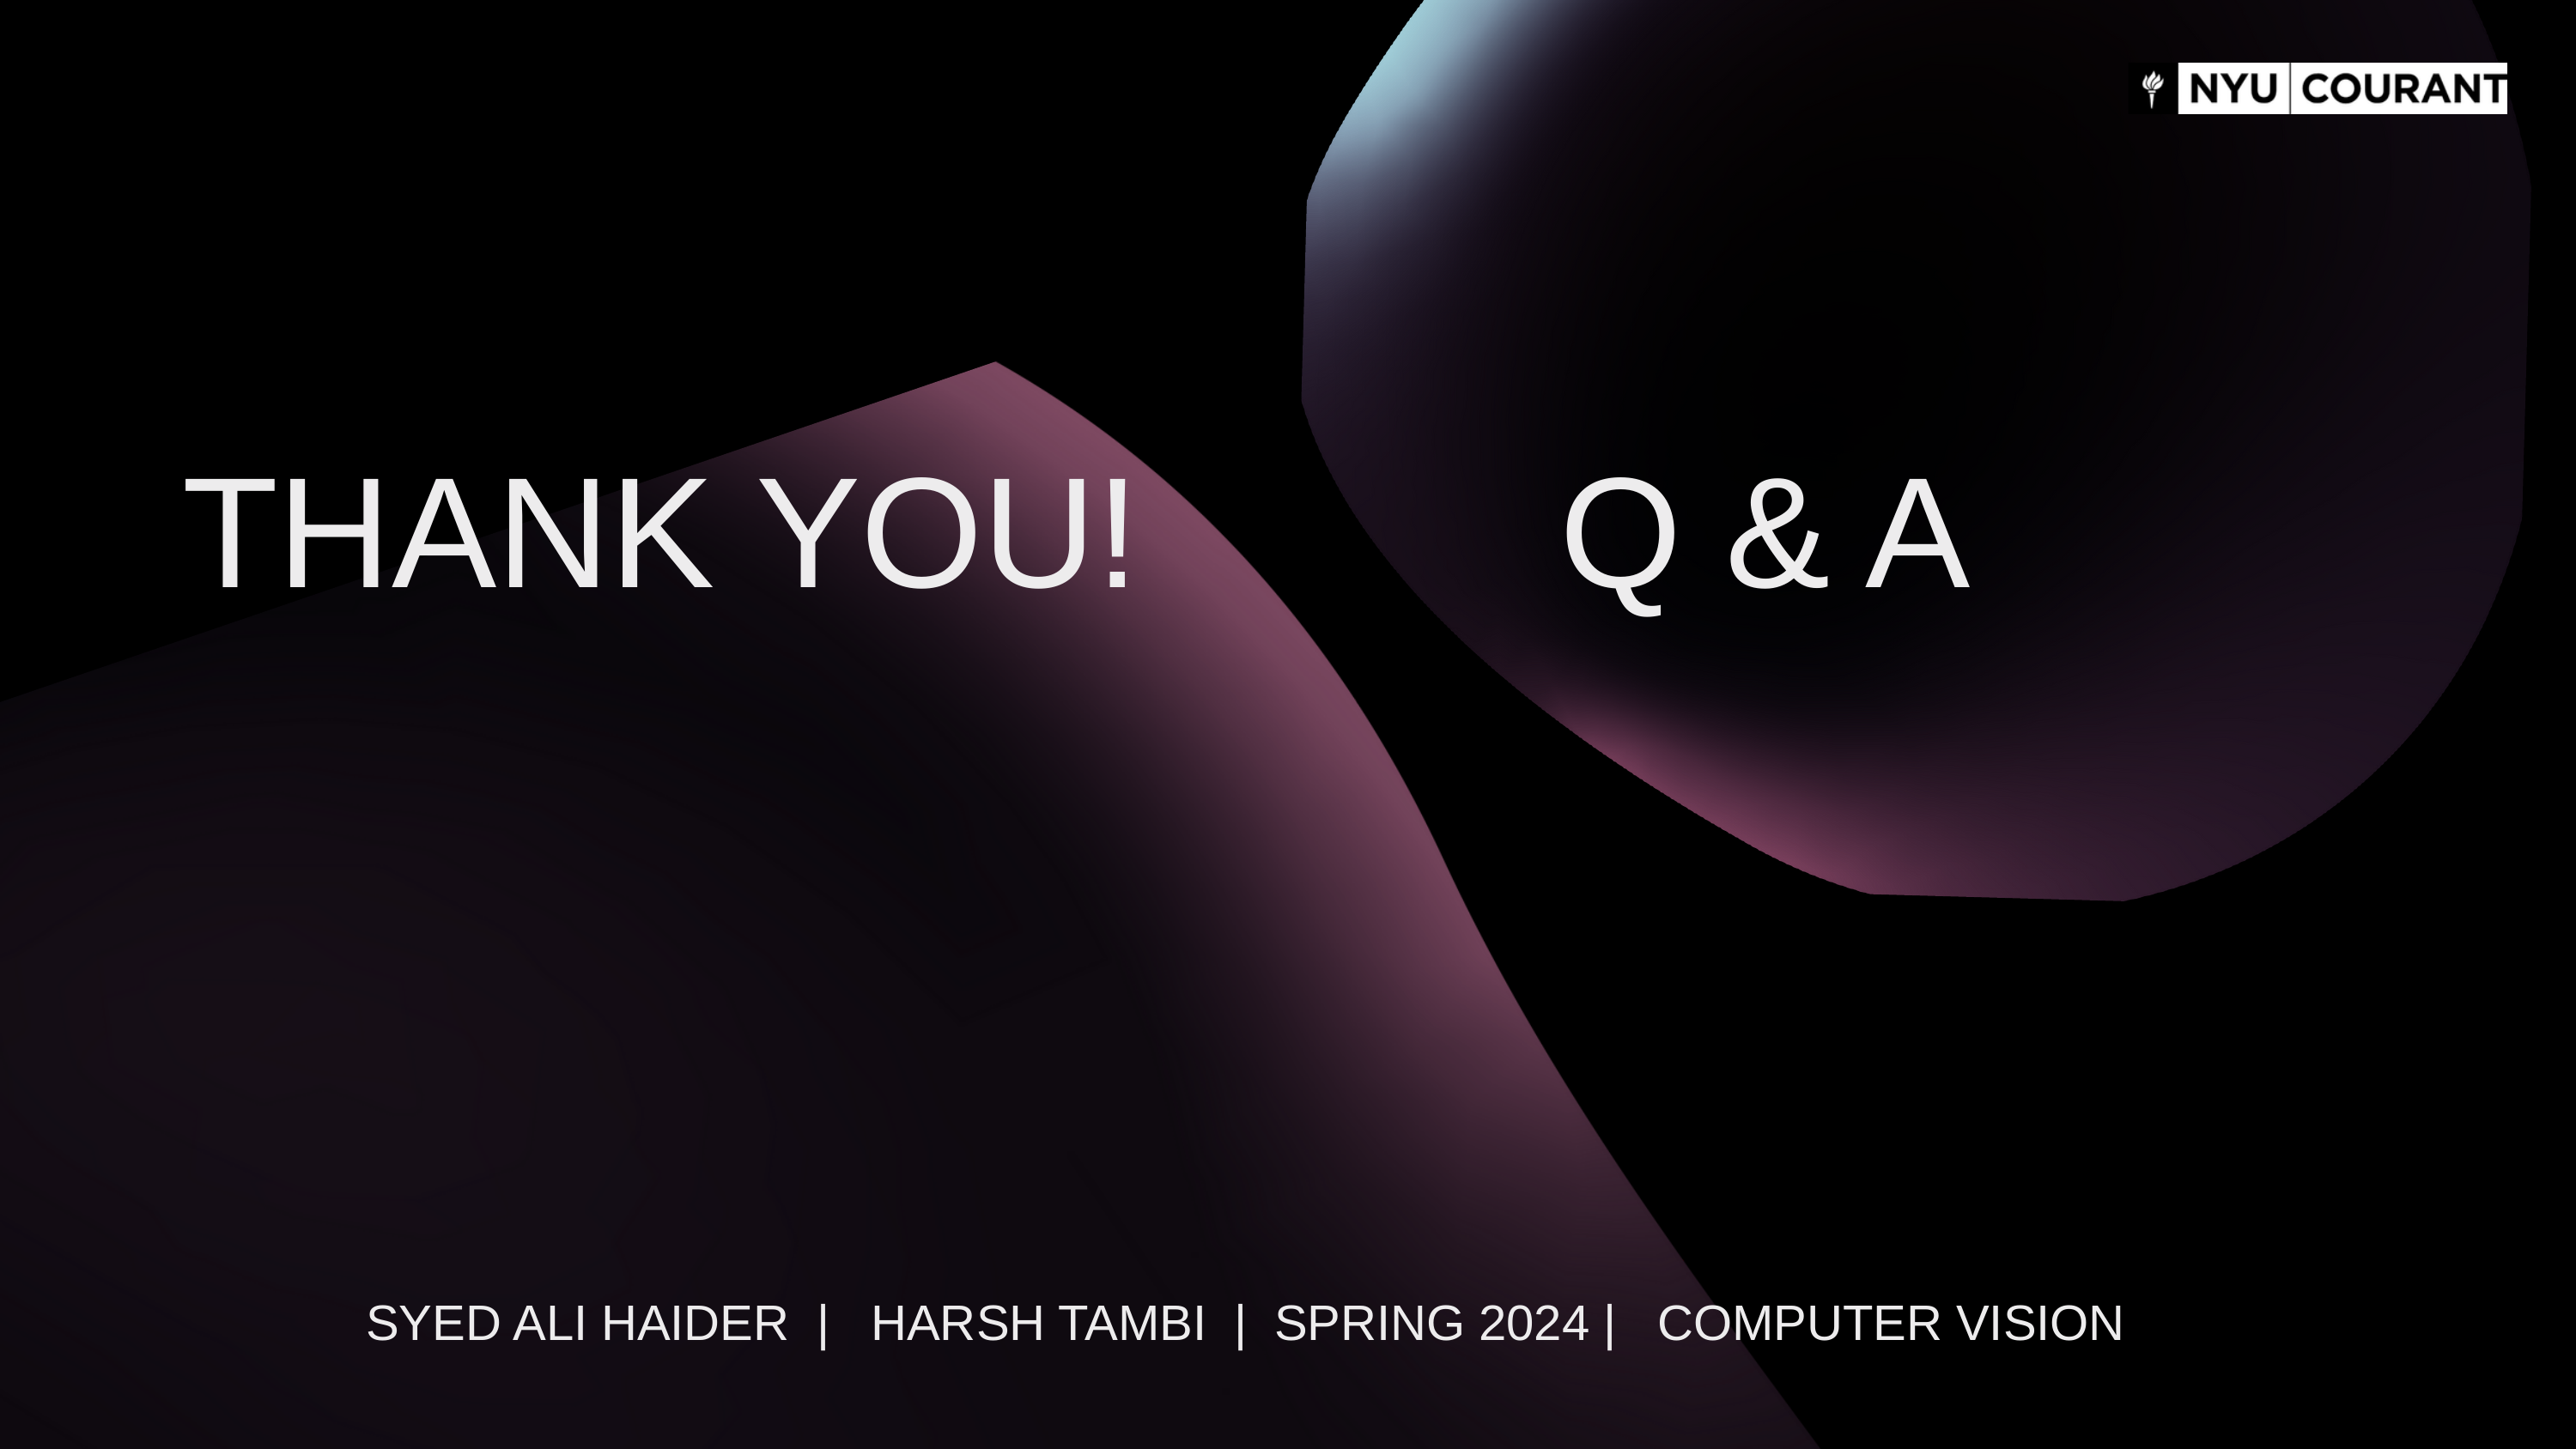

THANK YOU!
Q & A

SYED ALI HAIDER  |   HARSH TAMBI  |  SPRING 2024 |   COMPUTER VISION